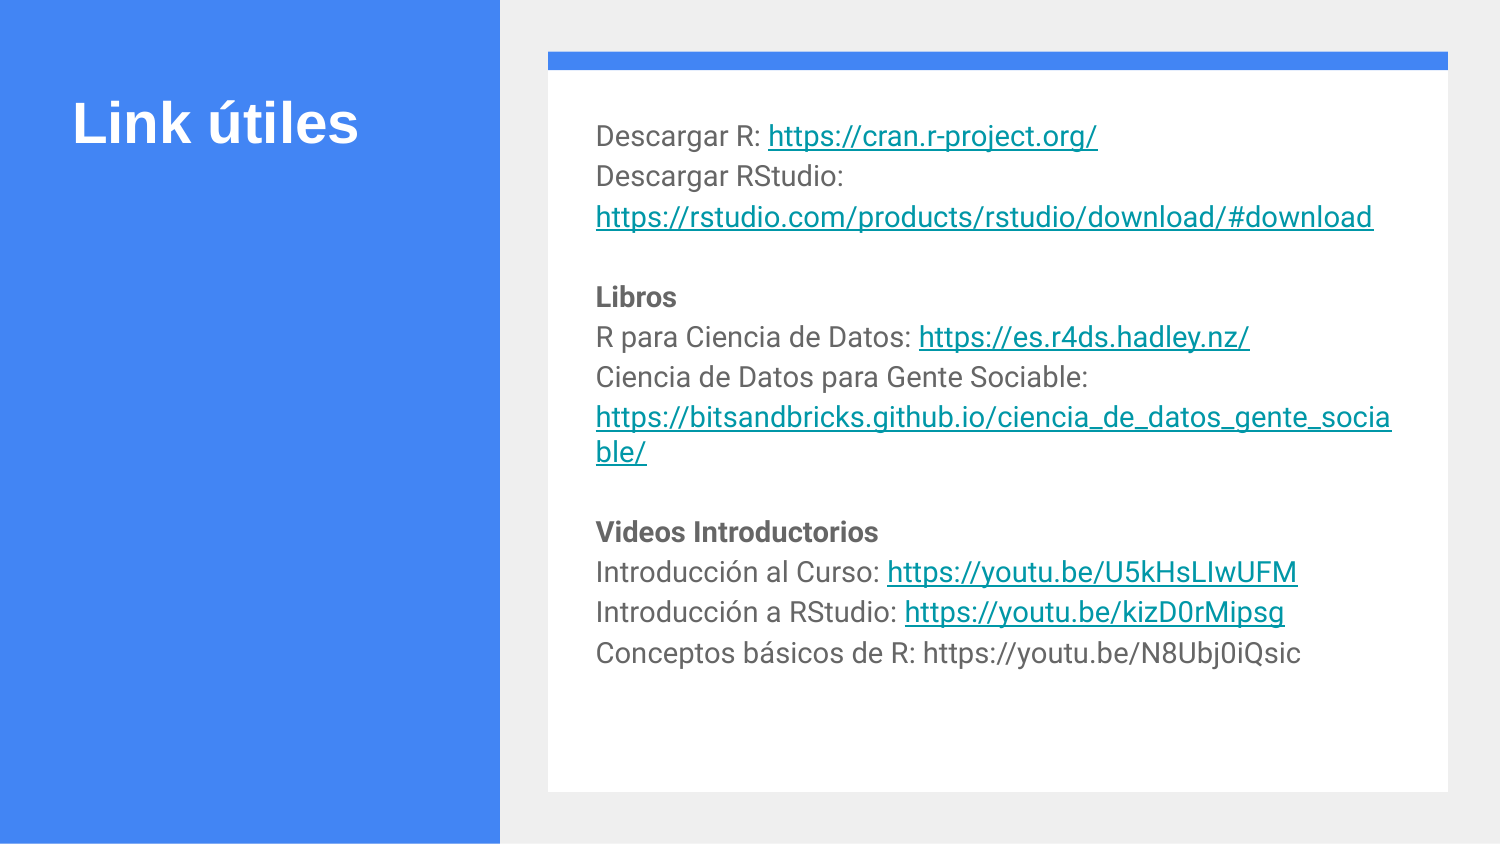

# Link útiles
Descargar R: https://cran.r-project.org/
Descargar RStudio: https://rstudio.com/products/rstudio/download/#download

Libros
R para Ciencia de Datos: https://es.r4ds.hadley.nz/
Ciencia de Datos para Gente Sociable: https://bitsandbricks.github.io/ciencia_de_datos_gente_sociable/

Videos Introductorios
Introducción al Curso: https://youtu.be/U5kHsLIwUFM
Introducción a RStudio: https://youtu.be/kizD0rMipsg
Conceptos básicos de R: https://youtu.be/N8Ubj0iQsic